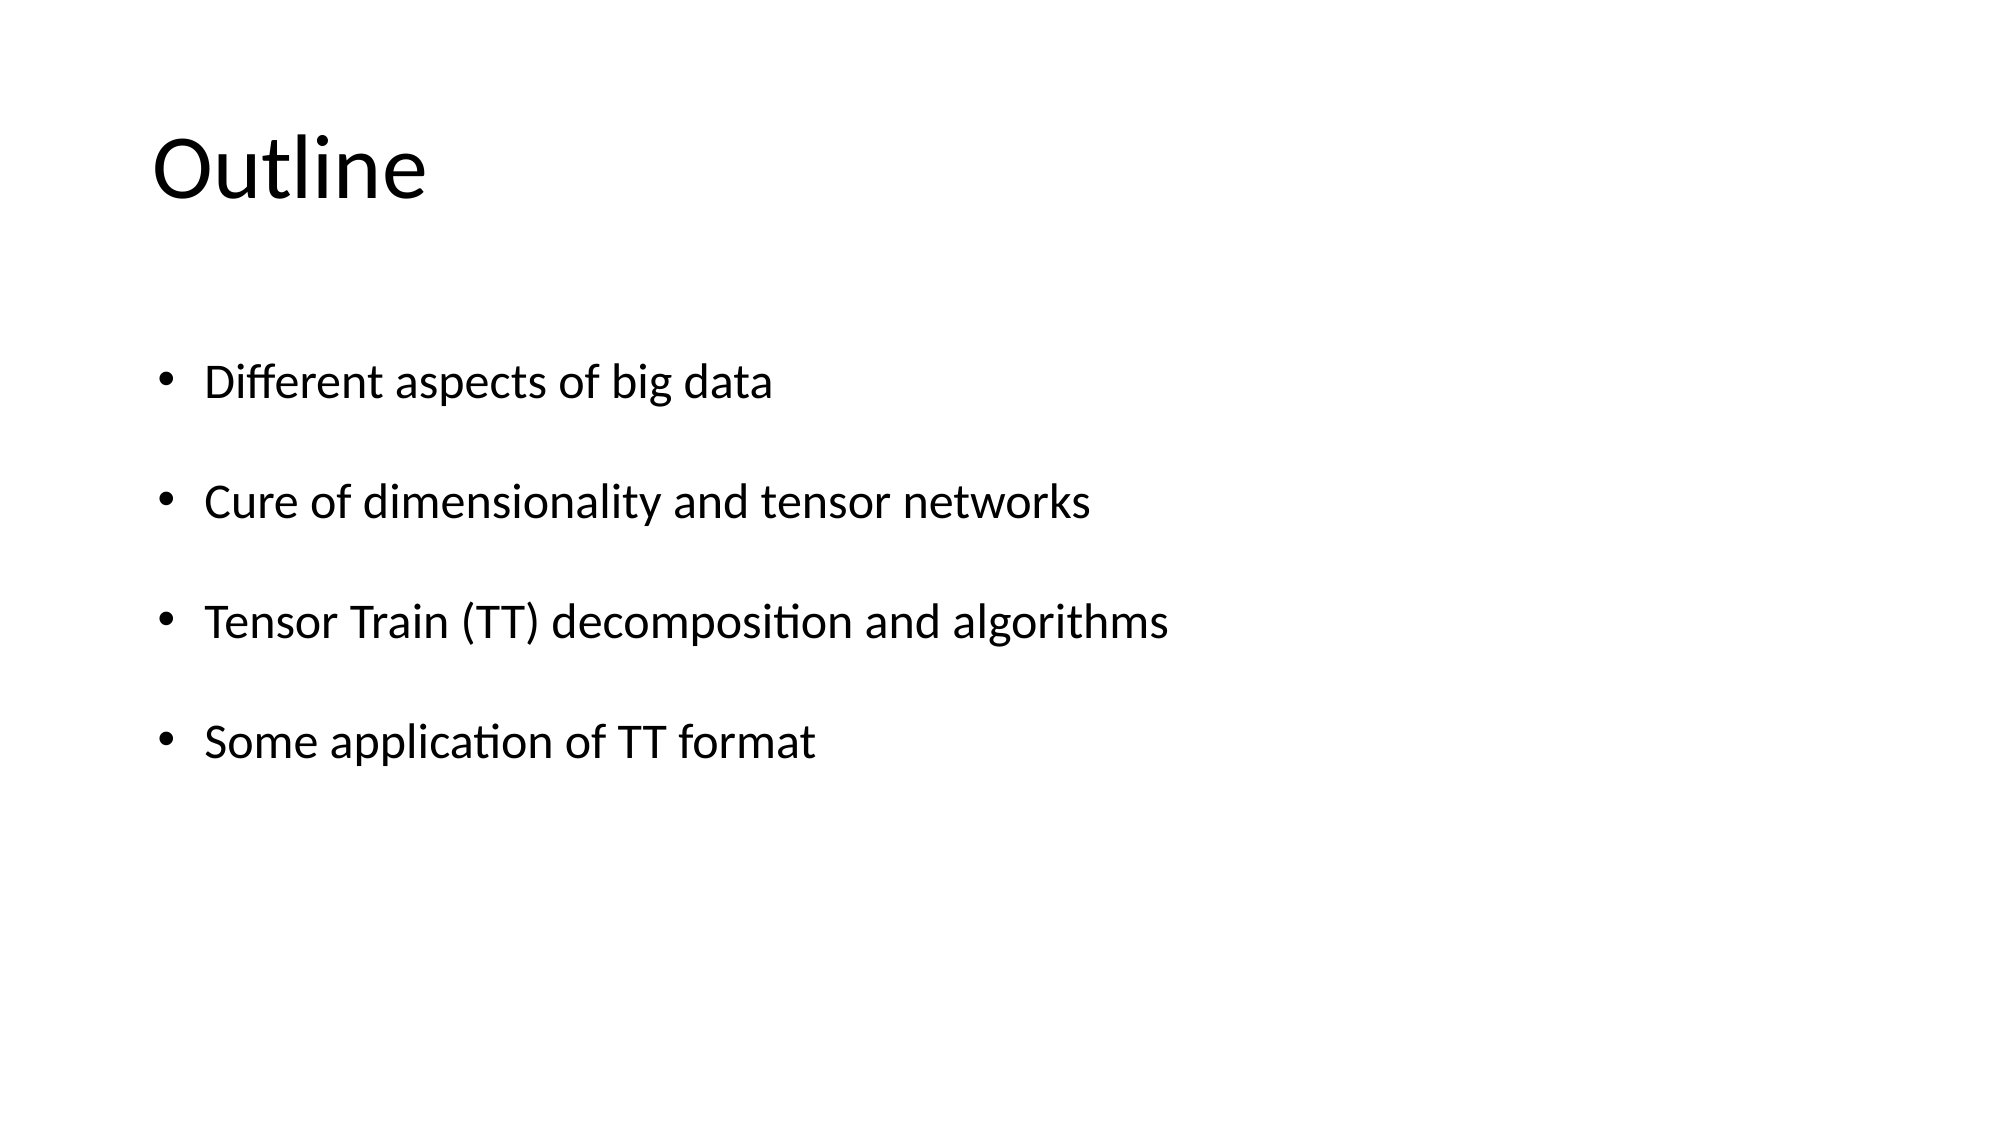

# Outline
Different aspects of big data

Cure of dimensionality and tensor networks

Tensor Train (TT) decomposition and algorithms

Some application of TT format